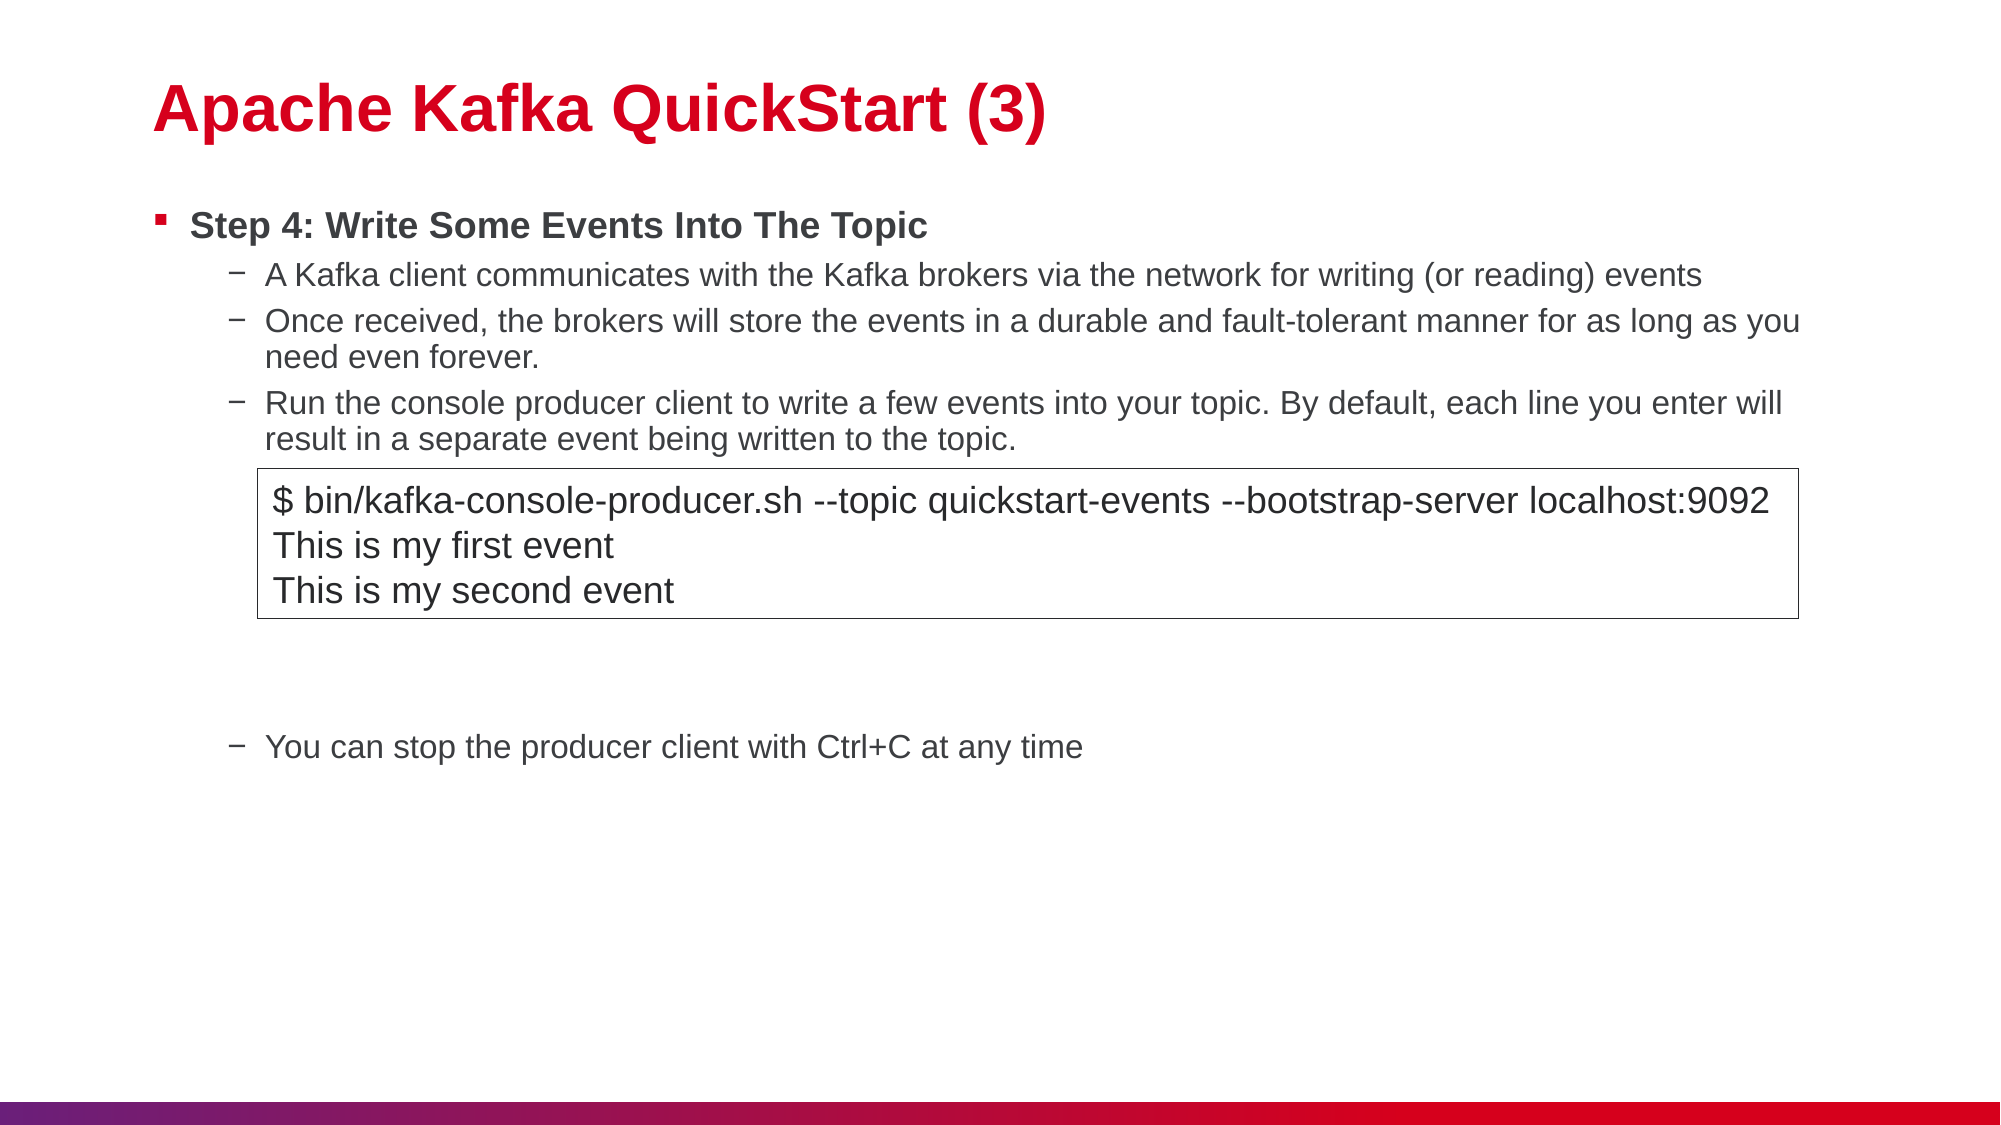

# Apache Kafka QuickStart (3)
Step 4: Write Some Events Into The Topic
A Kafka client communicates with the Kafka brokers via the network for writing (or reading) events
Once received, the brokers will store the events in a durable and fault-tolerant manner for as long as you need even forever.
Run the console producer client to write a few events into your topic. By default, each line you enter will result in a separate event being written to the topic.

You can stop the producer client with Ctrl+C at any time

$ bin/kafka-console-producer.sh --topic quickstart-events --bootstrap-server localhost:9092
This is my first event
This is my second event